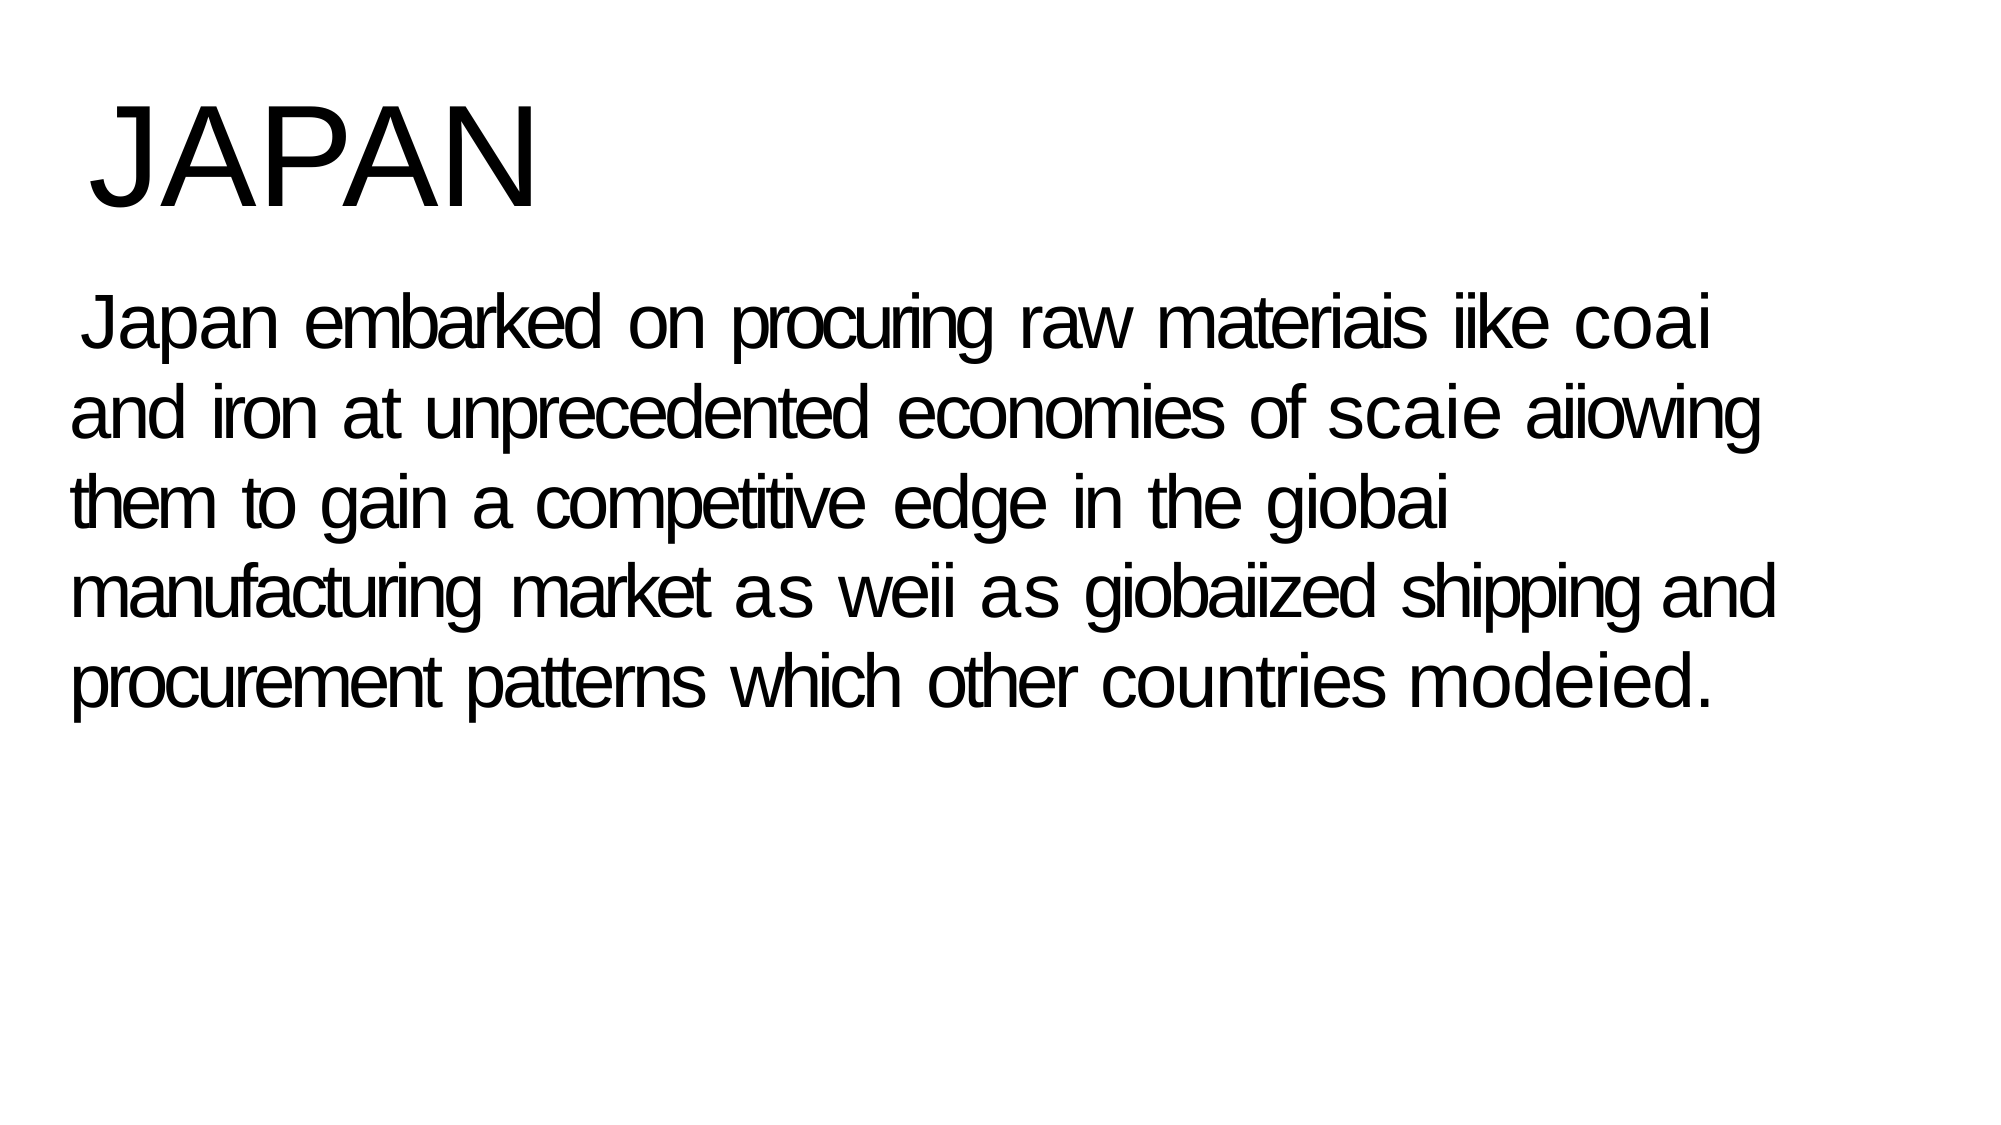

# JAPAN
Japan embarked on procuring raw materiais iike coai and iron at unprecedented economies of scaie aiiowing them to gain a competitive edge in the giobai manufacturing market as weii as giobaiized shipping and procurement patterns which other countries modeied.